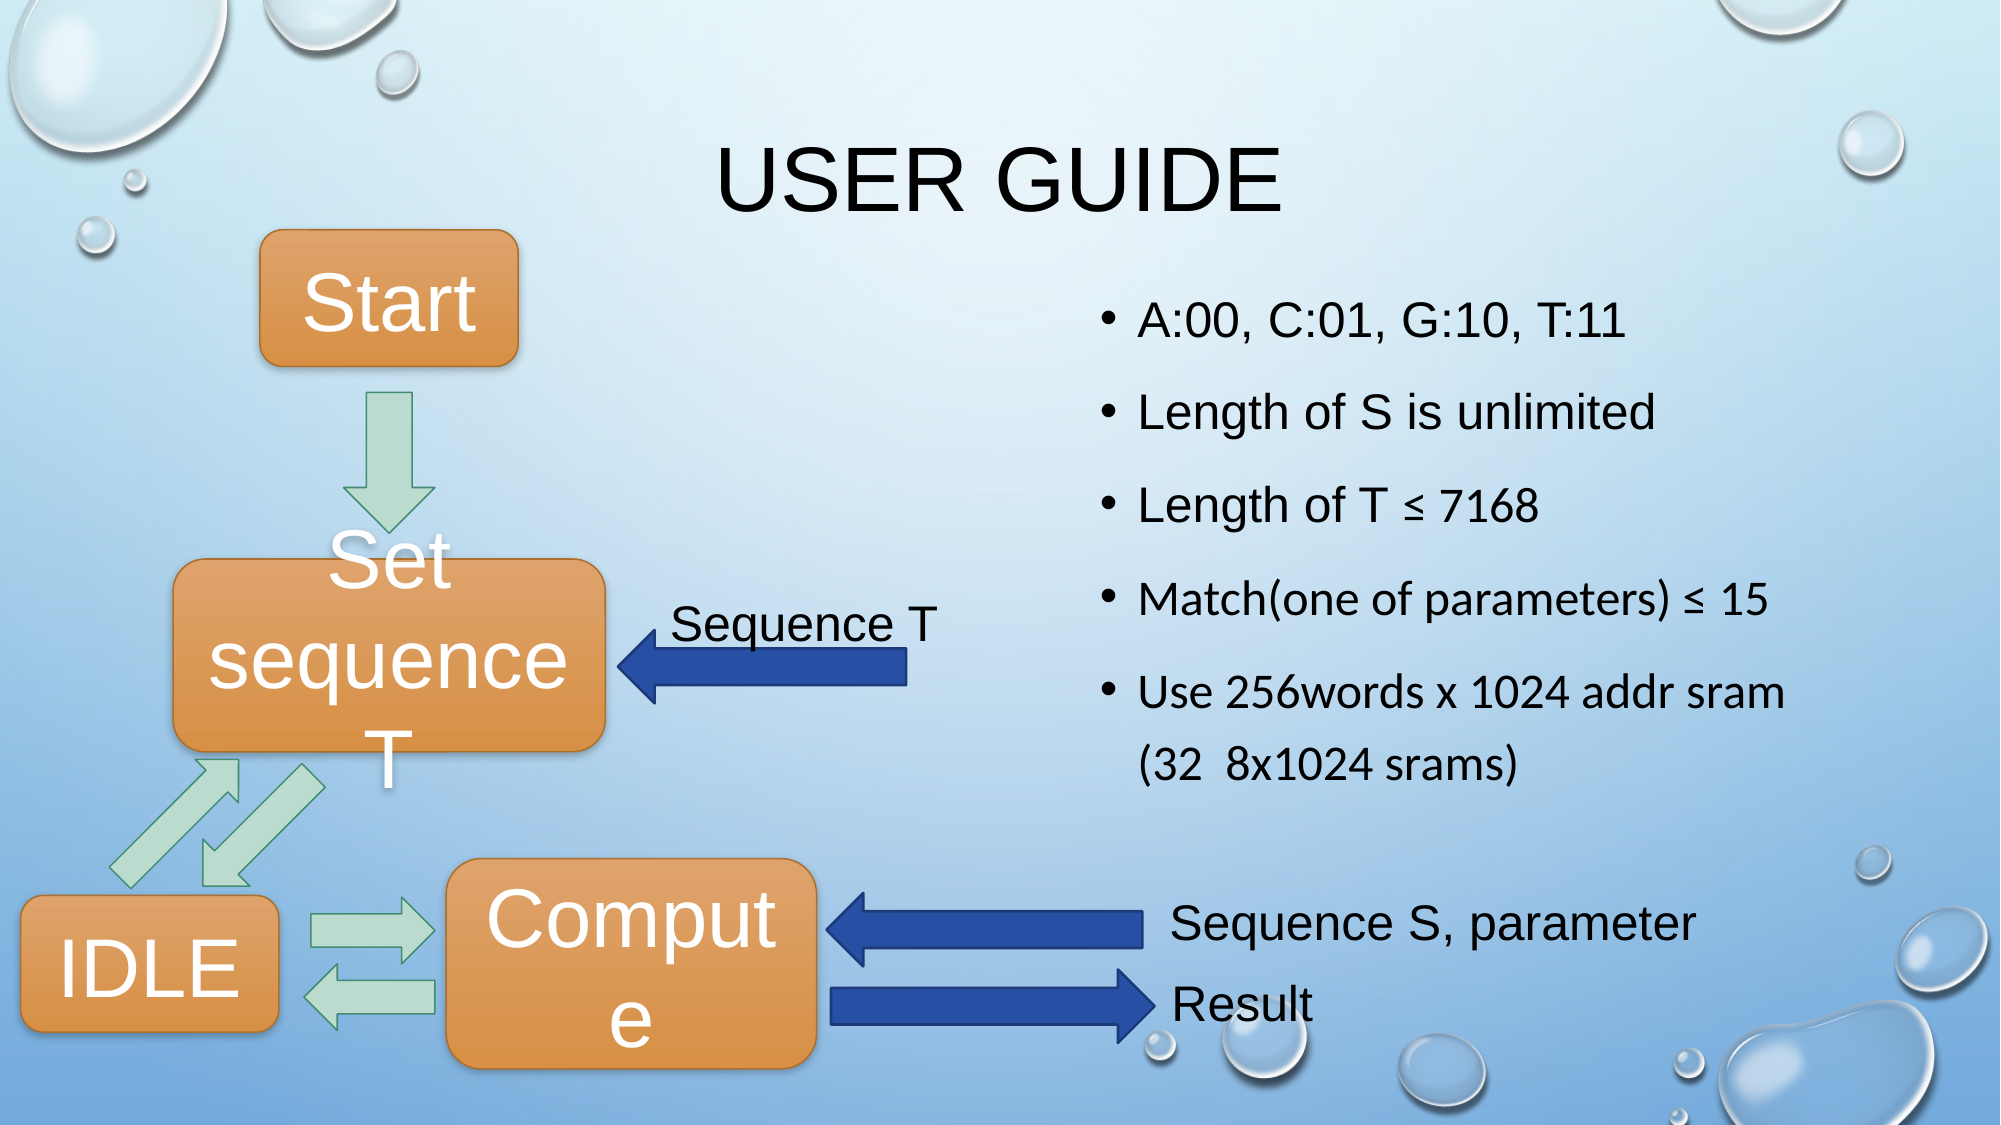

# User Guide
Start
A:00, C:01, G:10, T:11
Length of S is unlimited
Length of T ≤ 7168
Match(one of parameters) ≤ 15
Use 256words x 1024 addr sram
(32  8x1024 srams)

Set sequence T
Sequence T

Compute

Sequence S, parameter
IDLE

Result